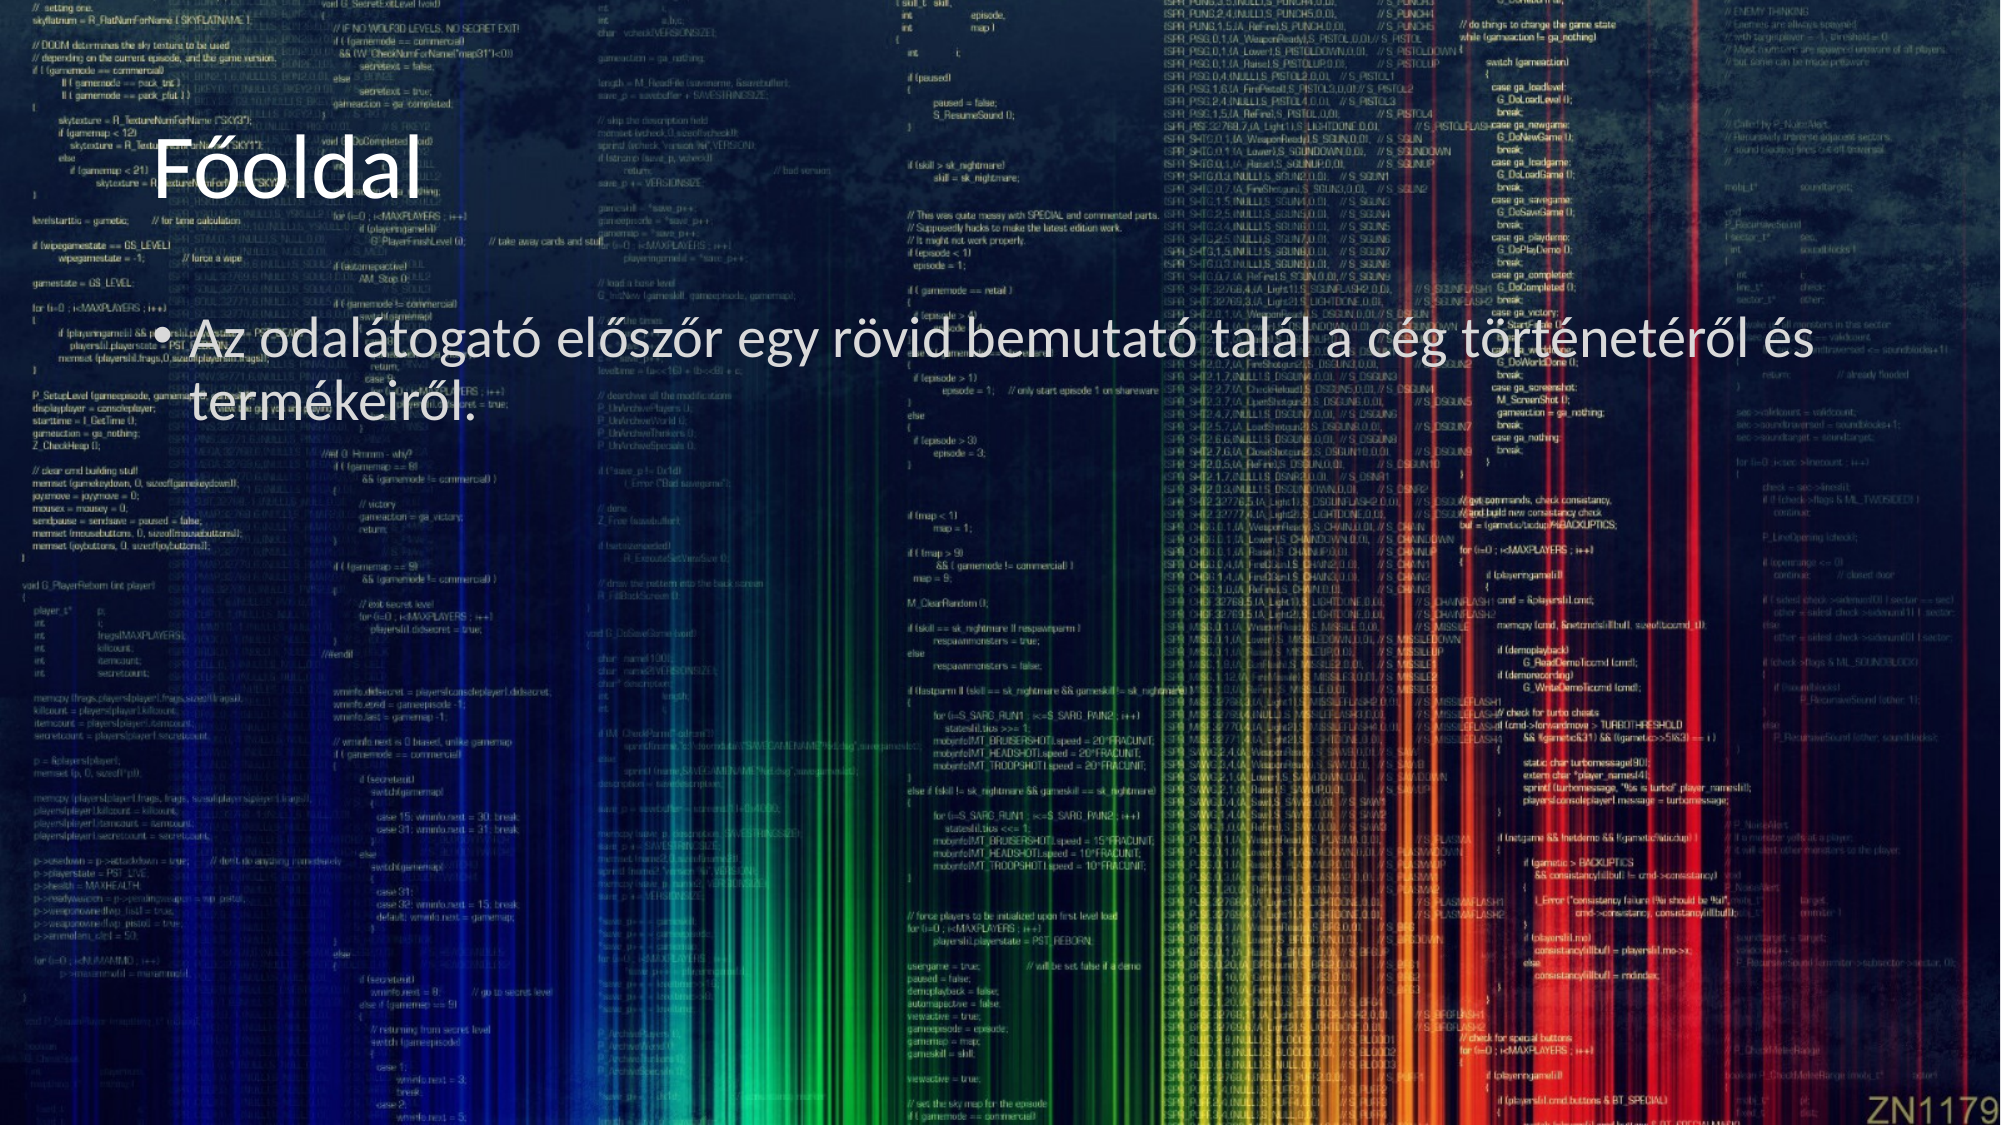

# Főoldal
Az odalátogató előszőr egy rövid bemutató talál a cég történetéről és termékeiről.